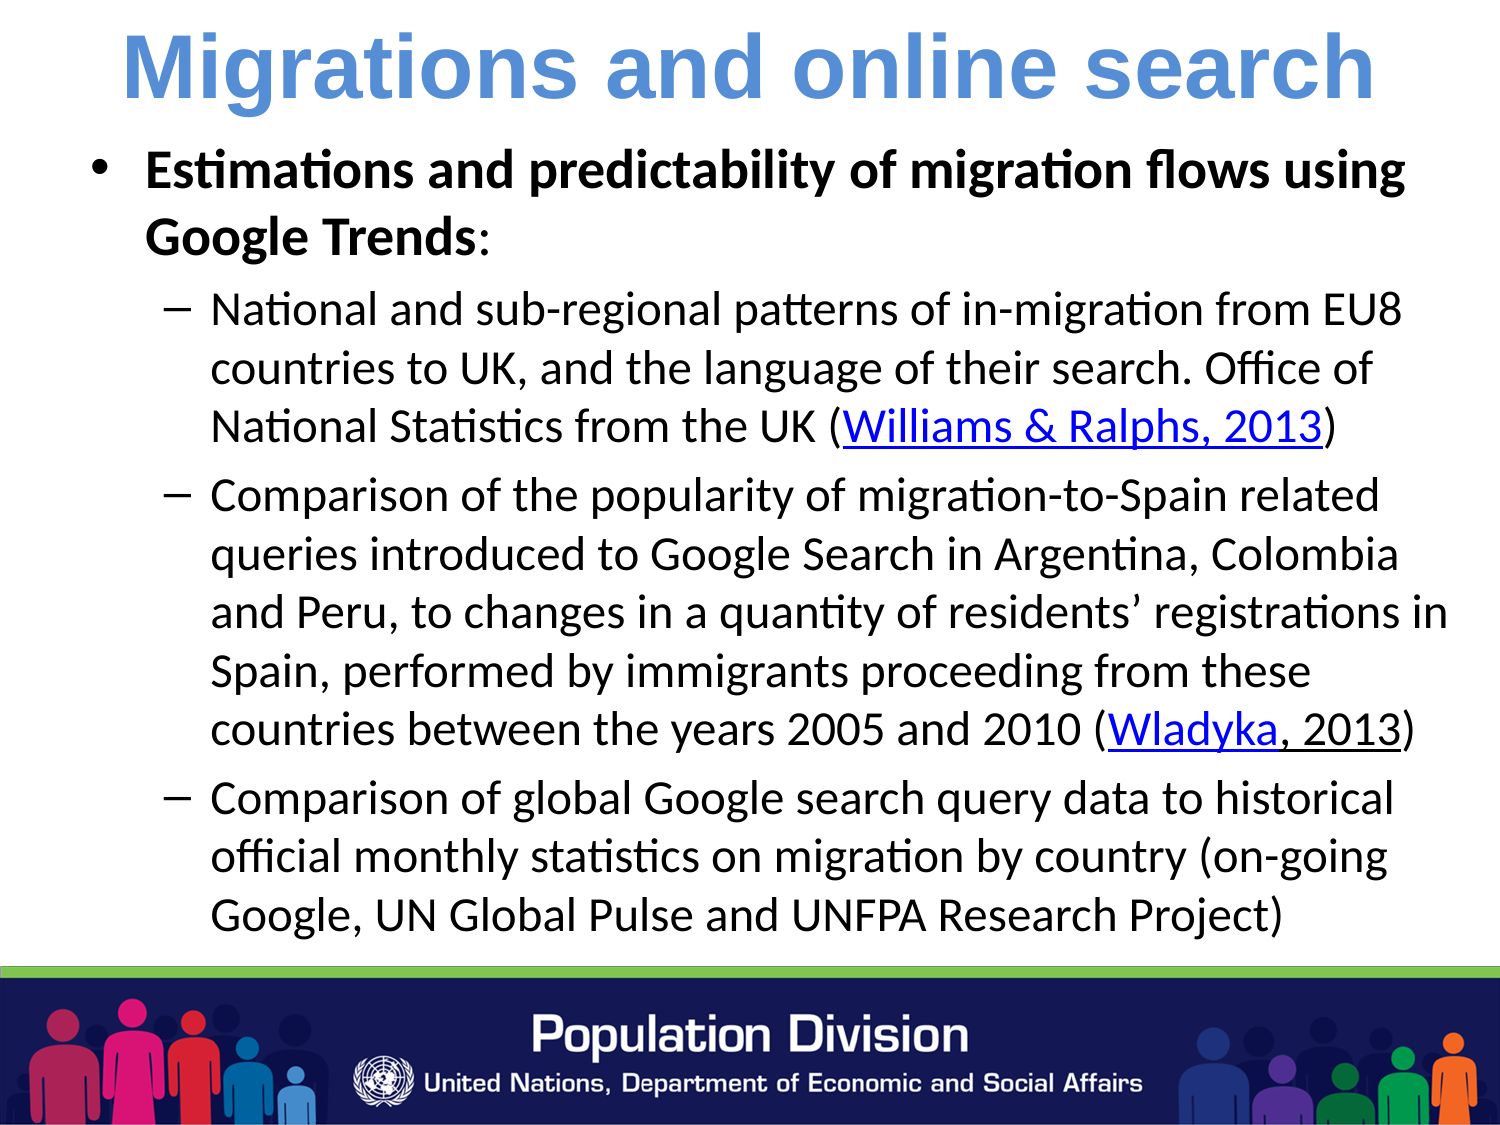

# Migrations and online search
Estimations and predictability of migration flows using Google Trends:
National and sub-regional patterns of in-migration from EU8 countries to UK, and the language of their search. Office of National Statistics from the UK (Williams & Ralphs, 2013)
Comparison of the popularity of migration-to-Spain related queries introduced to Google Search in Argentina, Colombia and Peru, to changes in a quantity of residents’ registrations in Spain, performed by immigrants proceeding from these countries between the years 2005 and 2010 (Wladyka, 2013)
Comparison of global Google search query data to historical official monthly statistics on migration by country (on-going Google, UN Global Pulse and UNFPA Research Project)